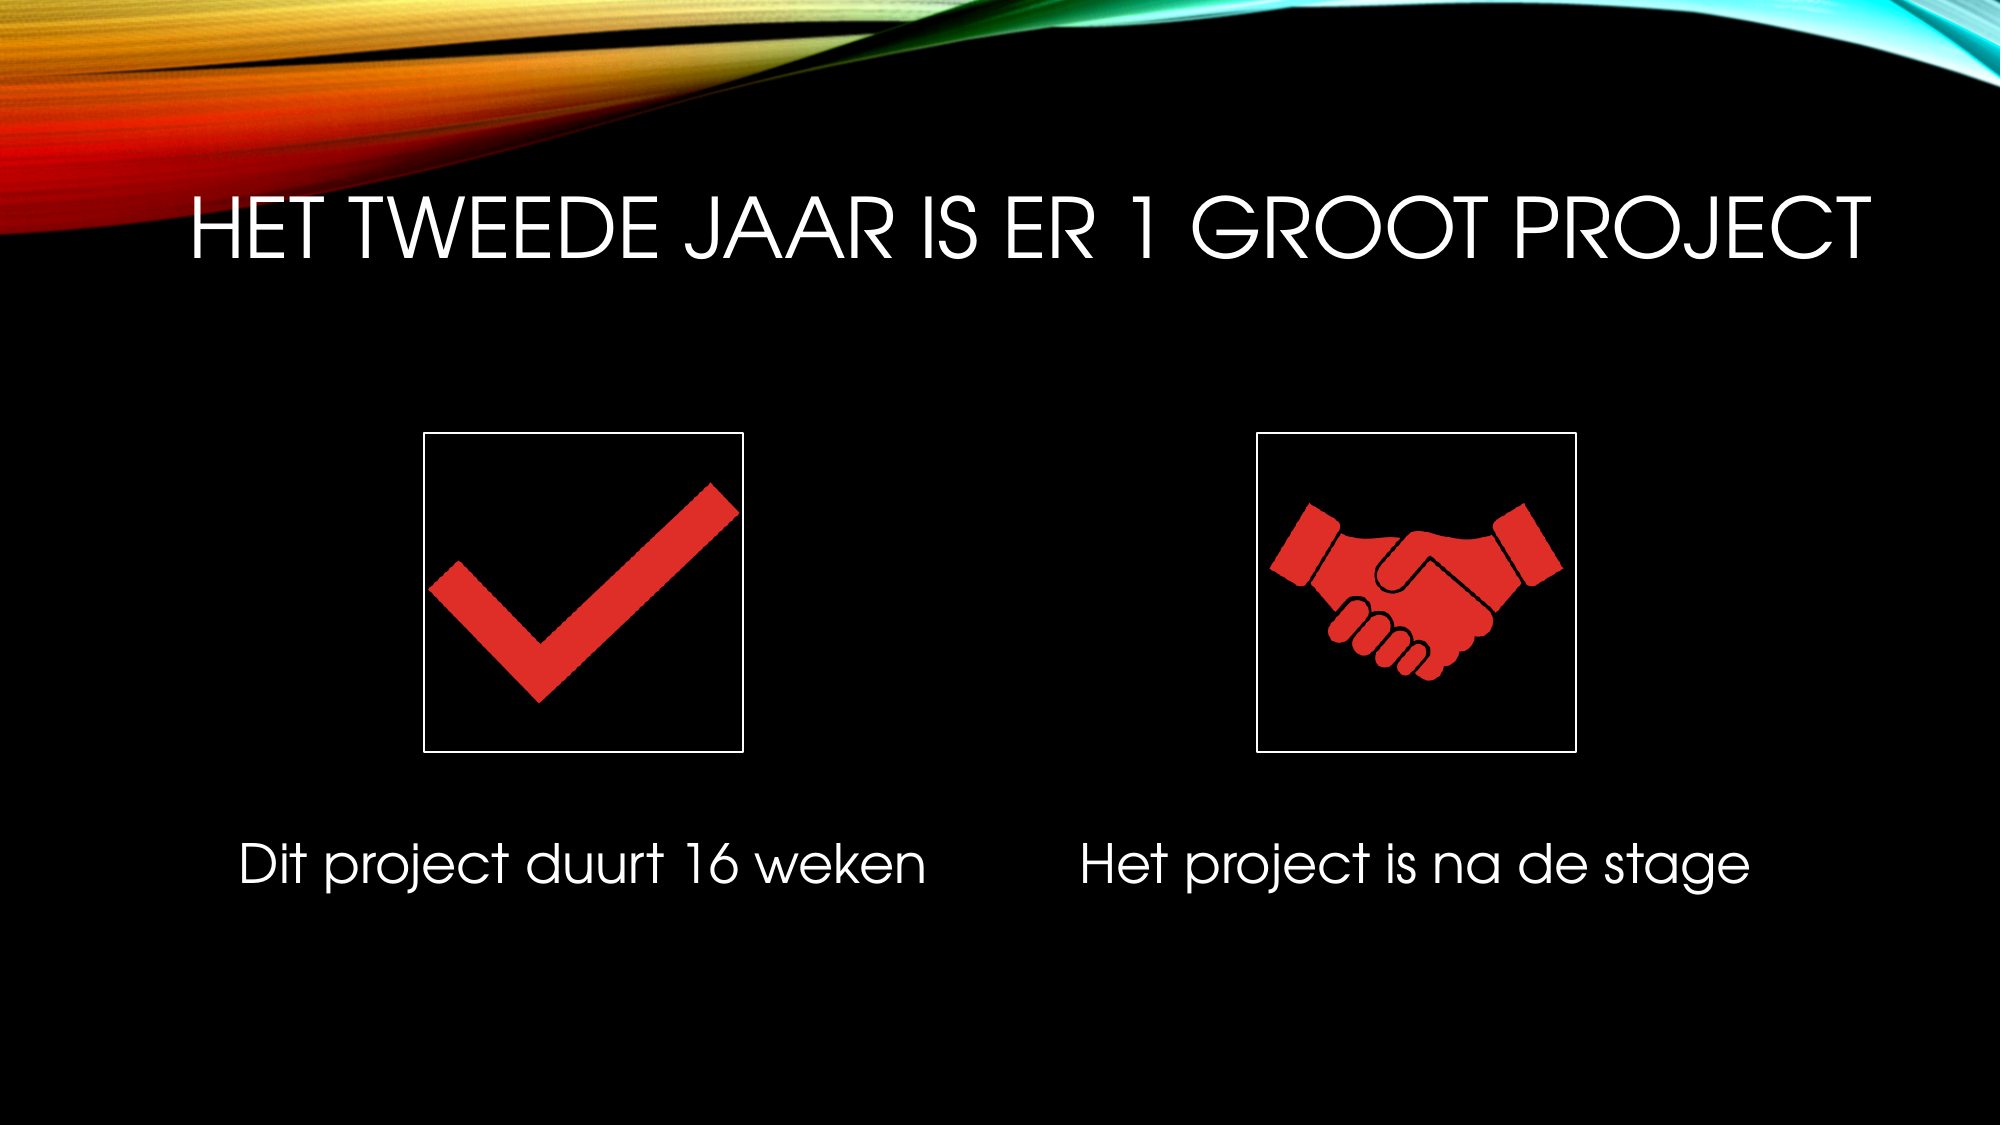

# Het tweede jaar is er 1 groot project
Dit project duurt 16 weken
Het project is na de stage